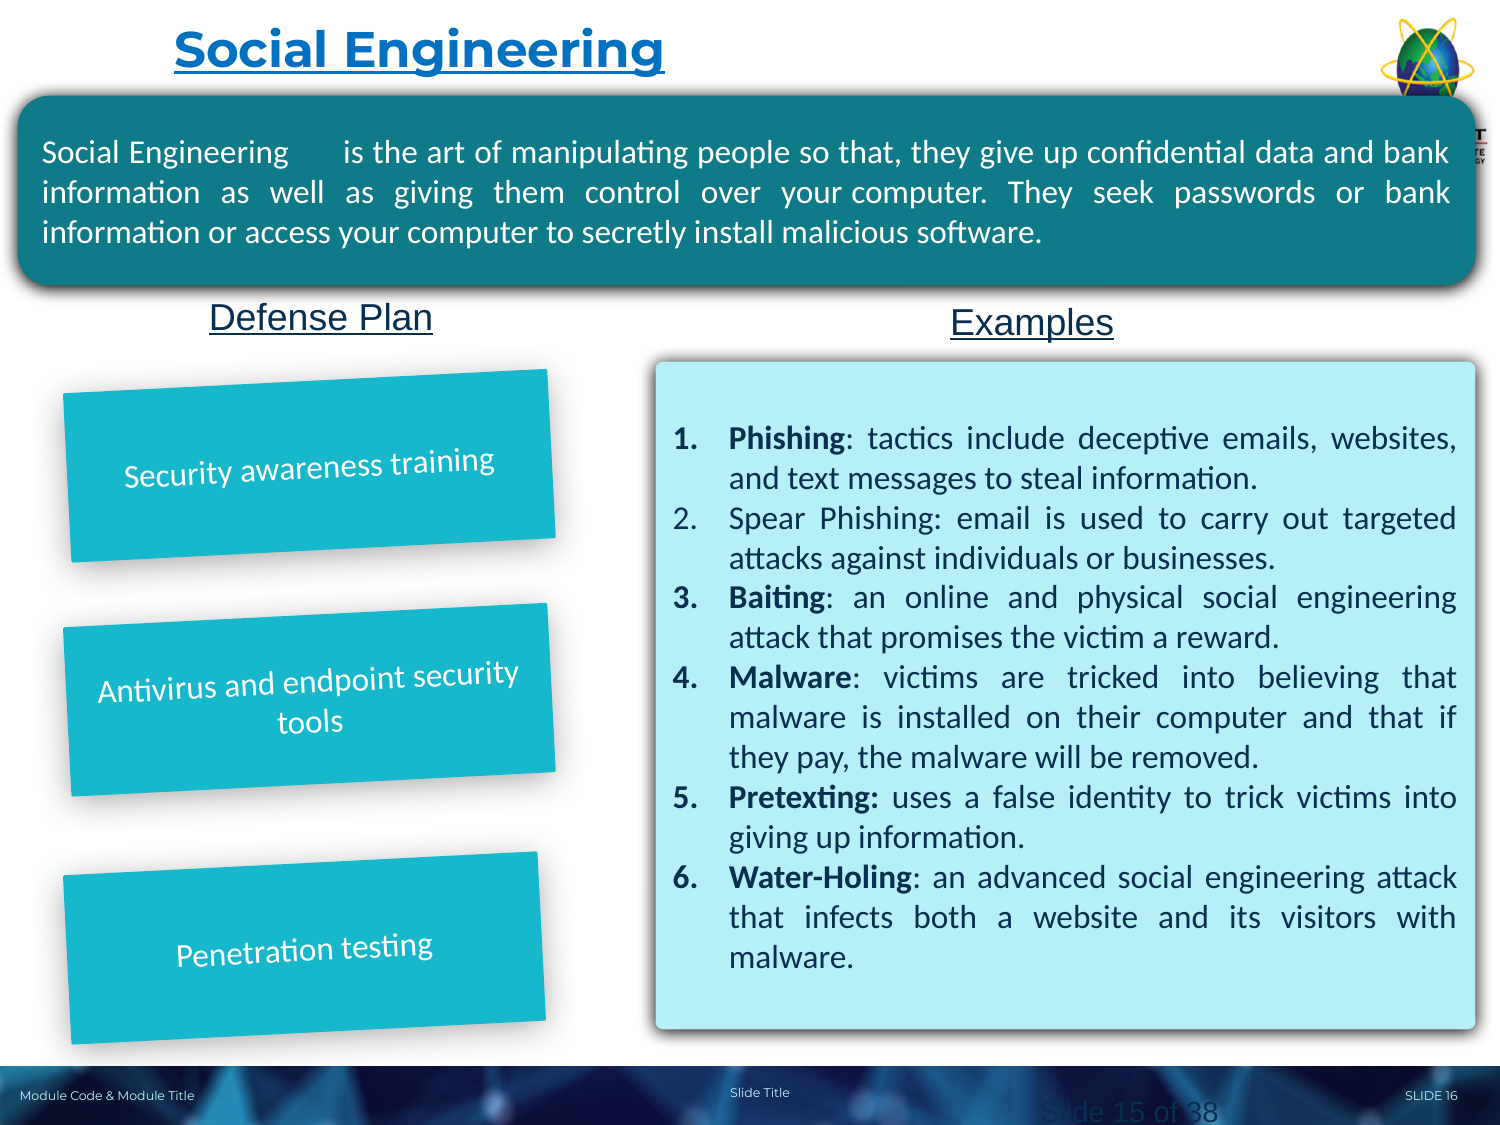

# Social Engineering
Social Engineering	is the art of manipulating people so that, they give up confidential data and bank information as well as giving them control over your computer. They seek passwords or bank information or access your computer to secretly install malicious software.
Defense Plan
Examples
Phishing: tactics include deceptive emails, websites, and text messages to steal information.
Spear Phishing: email is used to carry out targeted attacks against individuals or businesses.
Baiting: an online and physical social engineering attack that promises the victim a reward.
Malware: victims are tricked into believing that malware is installed on their computer and that if they pay, the malware will be removed.
Pretexting: uses a false identity to trick victims into giving up information.
Water-Holing: an advanced social engineering attack that infects both a website and its visitors with malware.
Security awareness training
Antivirus and endpoint security tools
Penetration testing
Slide 15 of 38